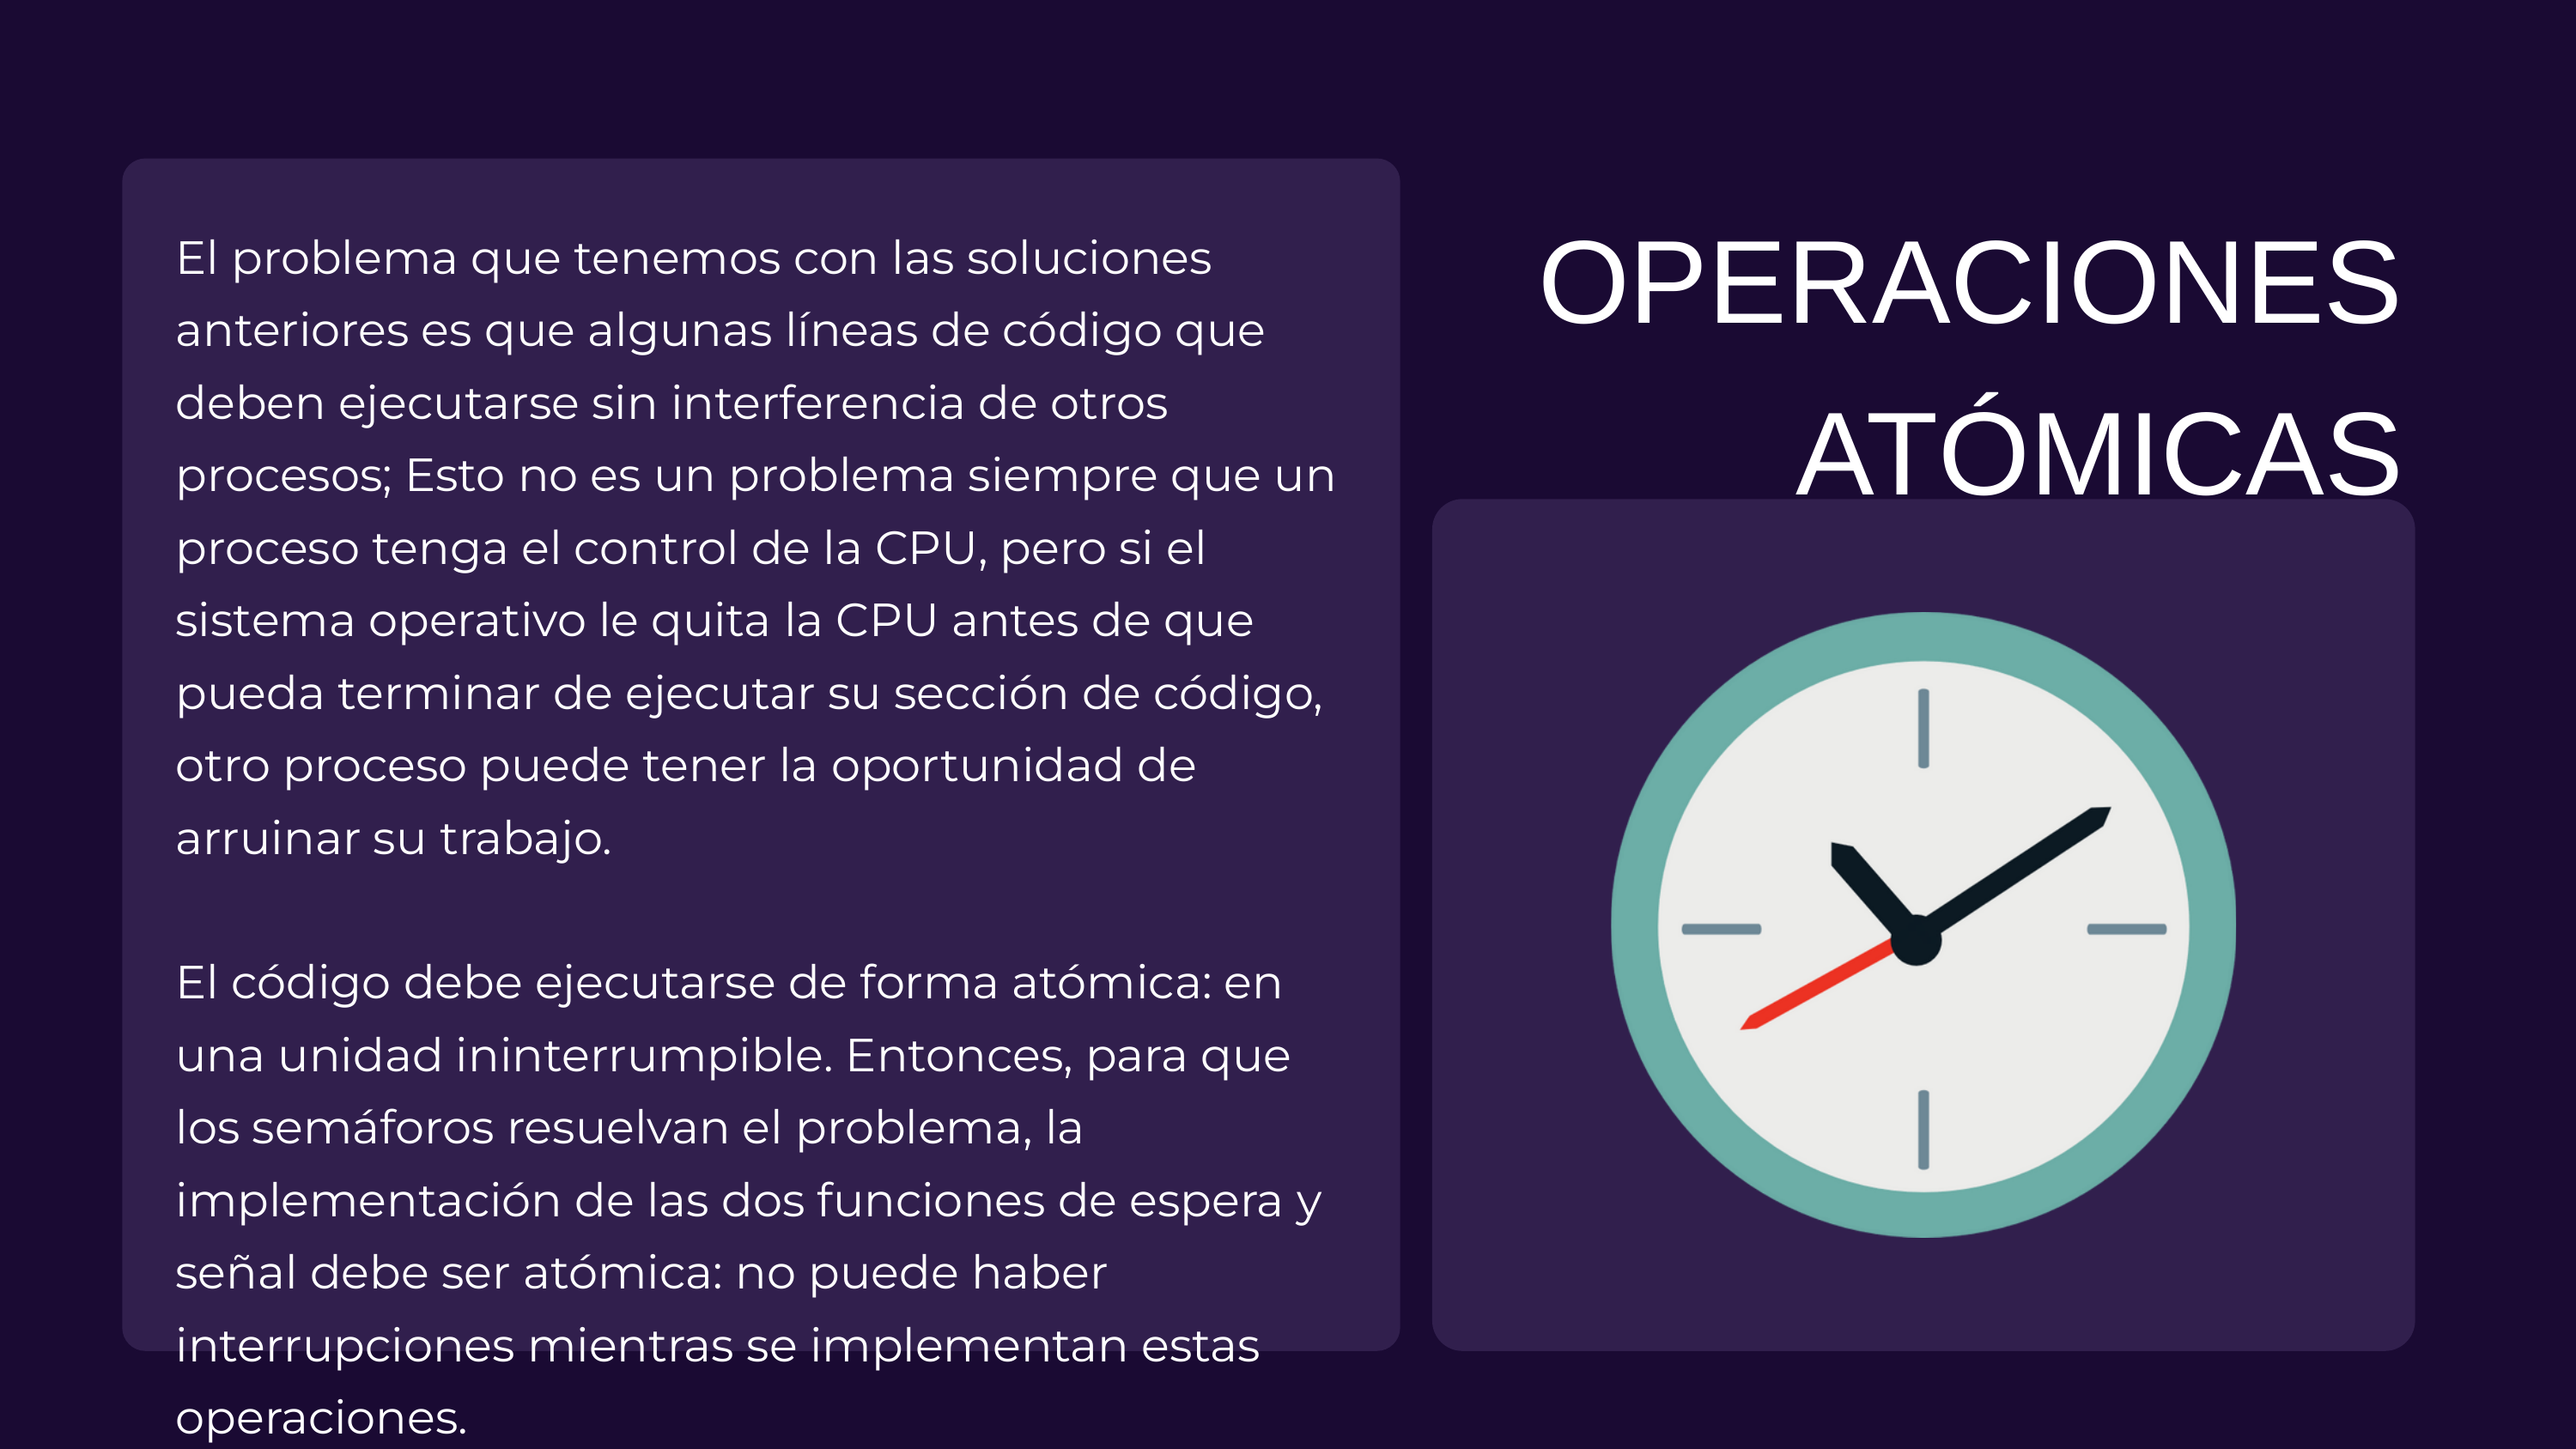

OPERACIONES ATÓMICAS
El problema que tenemos con las soluciones anteriores es que algunas líneas de código que deben ejecutarse sin interferencia de otros procesos; Esto no es un problema siempre que un proceso tenga el control de la CPU, pero si el sistema operativo le quita la CPU antes de que pueda terminar de ejecutar su sección de código, otro proceso puede tener la oportunidad de arruinar su trabajo.

El código debe ejecutarse de forma atómica: en una unidad ininterrumpible. Entonces, para que los semáforos resuelvan el problema, la implementación de las dos funciones de espera y señal debe ser atómica: no puede haber interrupciones mientras se implementan estas operaciones.